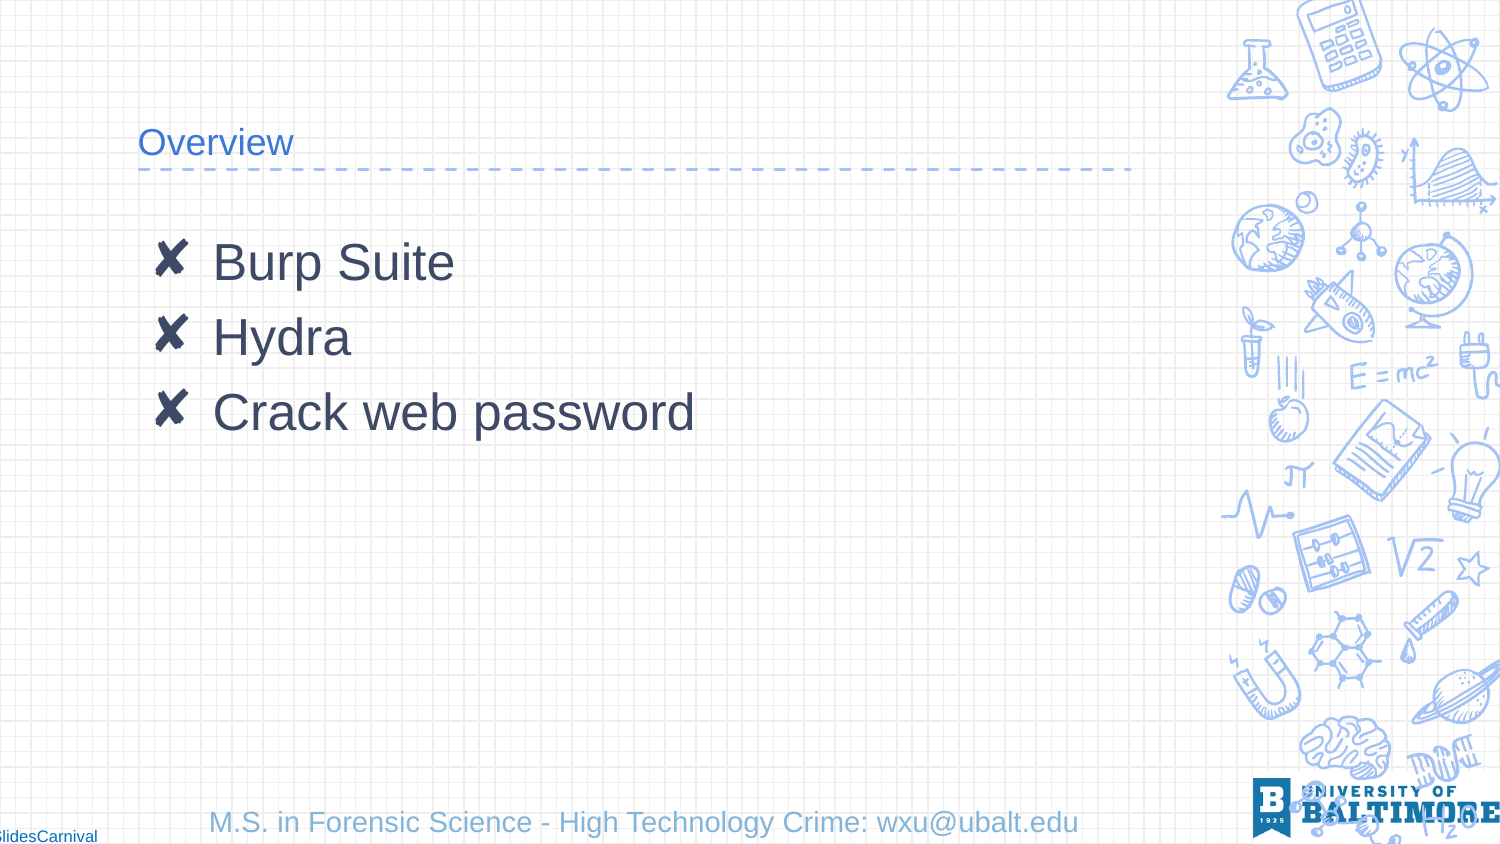

# Overview
Burp Suite
Hydra
Crack web password